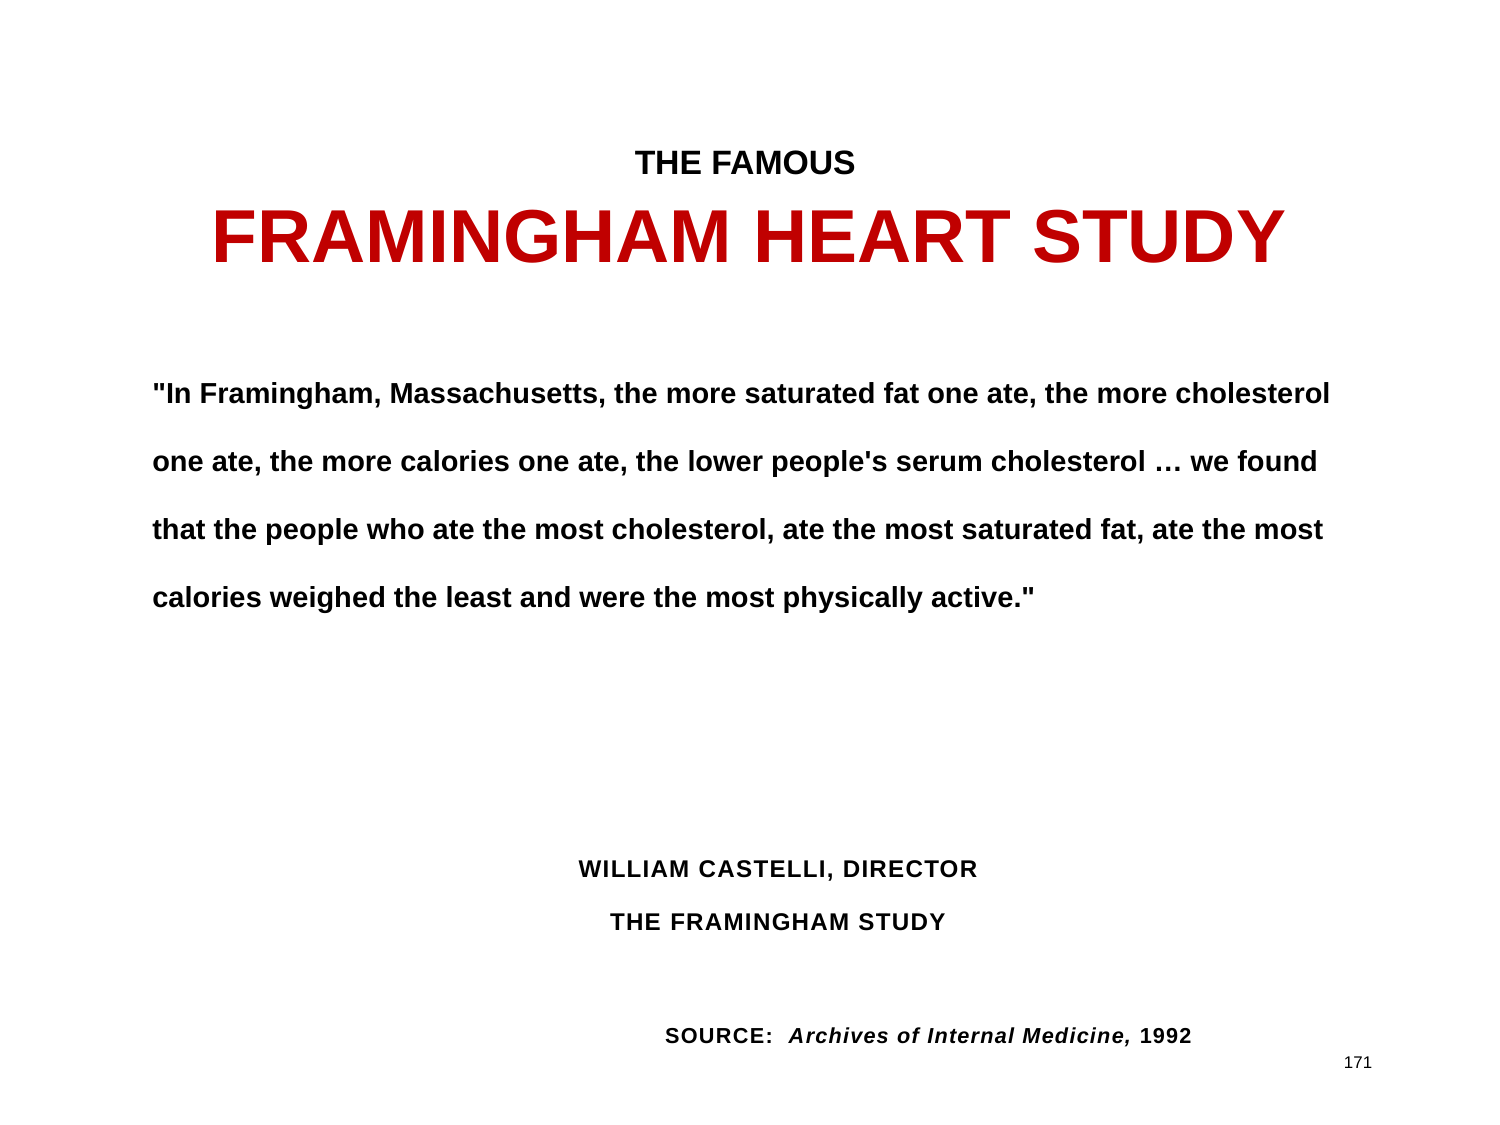

THE FAMOUS
FRAMINGHAM HEART STUDY
"In Framingham, Massachusetts, the more saturated fat one ate, the more cholesterol one ate, the more calories one ate, the lower people's serum cholesterol … we found that the people who ate the most cholesterol, ate the most saturated fat, ate the most calories weighed the least and were the most physically active."
WILLIAM CASTELLI, DIRECTOR
THE FRAMINGHAM STUDY

		SOURCE:  Archives of Internal Medicine, 1992
171